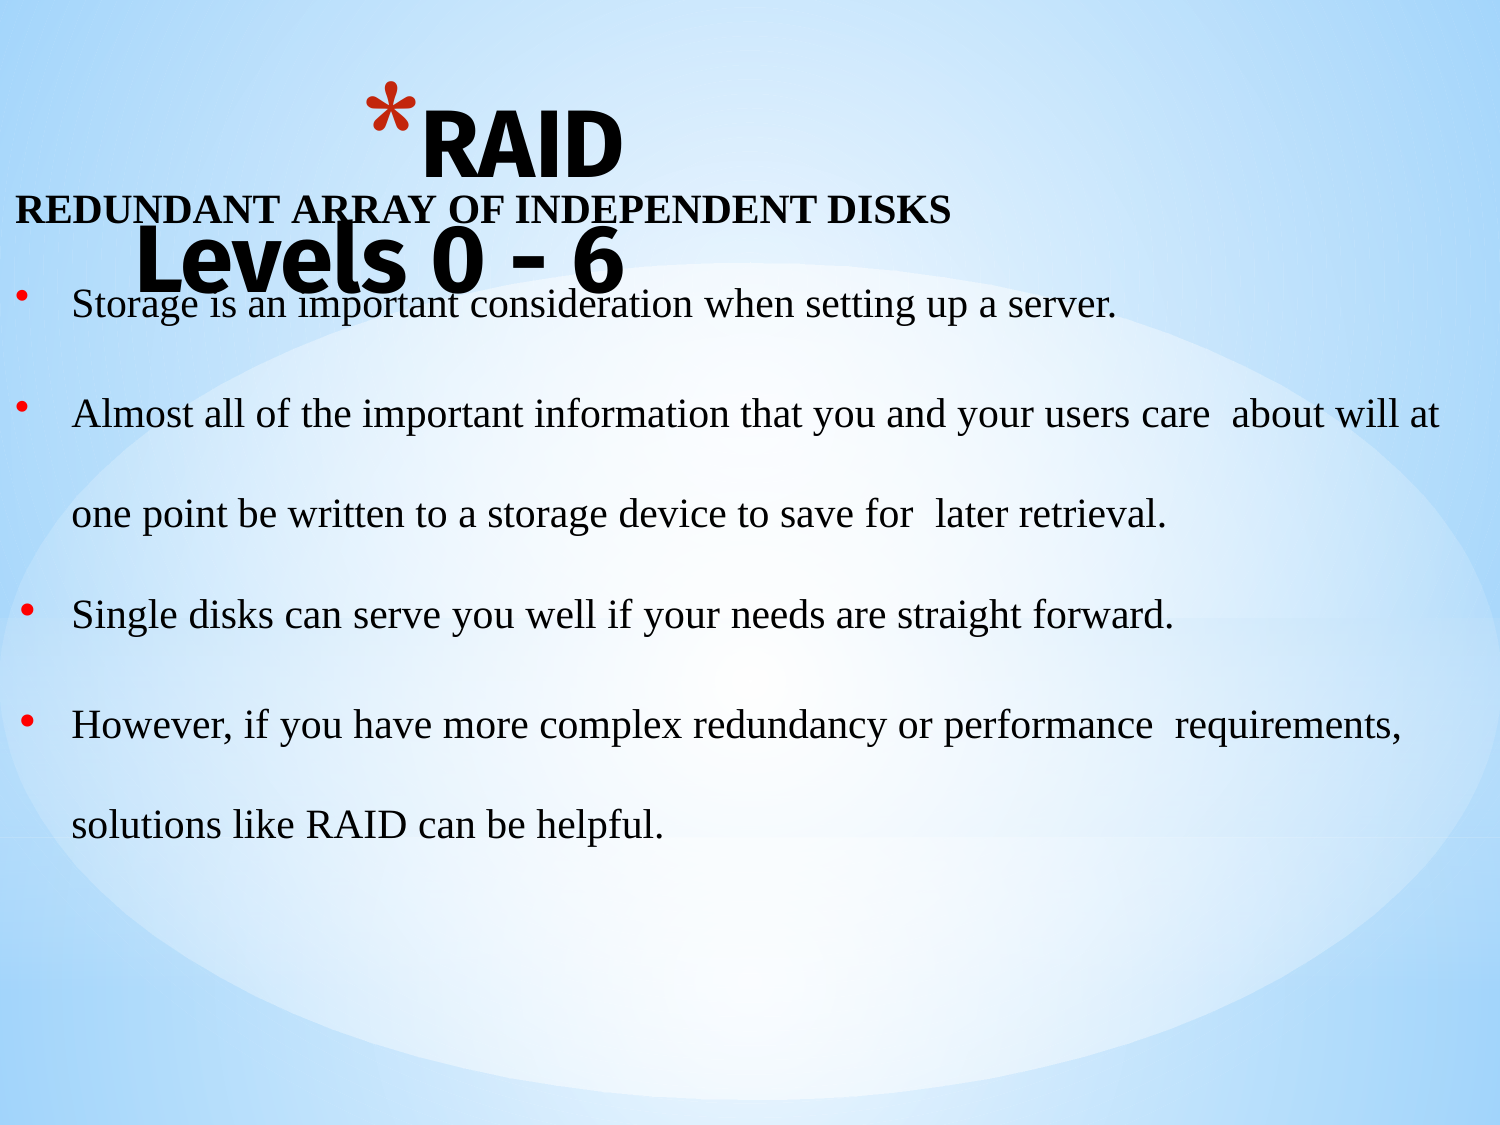

# RAID Levels 0 - 6
REDUNDANT ARRAY OF INDEPENDENT DISKS
Storage is an important consideration when setting up a server.
Almost all of the important information that you and your users care  about will at one point be written to a storage device to save for  later retrieval.

Single disks can serve you well if your needs are straight forward.
However, if you have more complex redundancy or performance  requirements, solutions like RAID can be helpful.